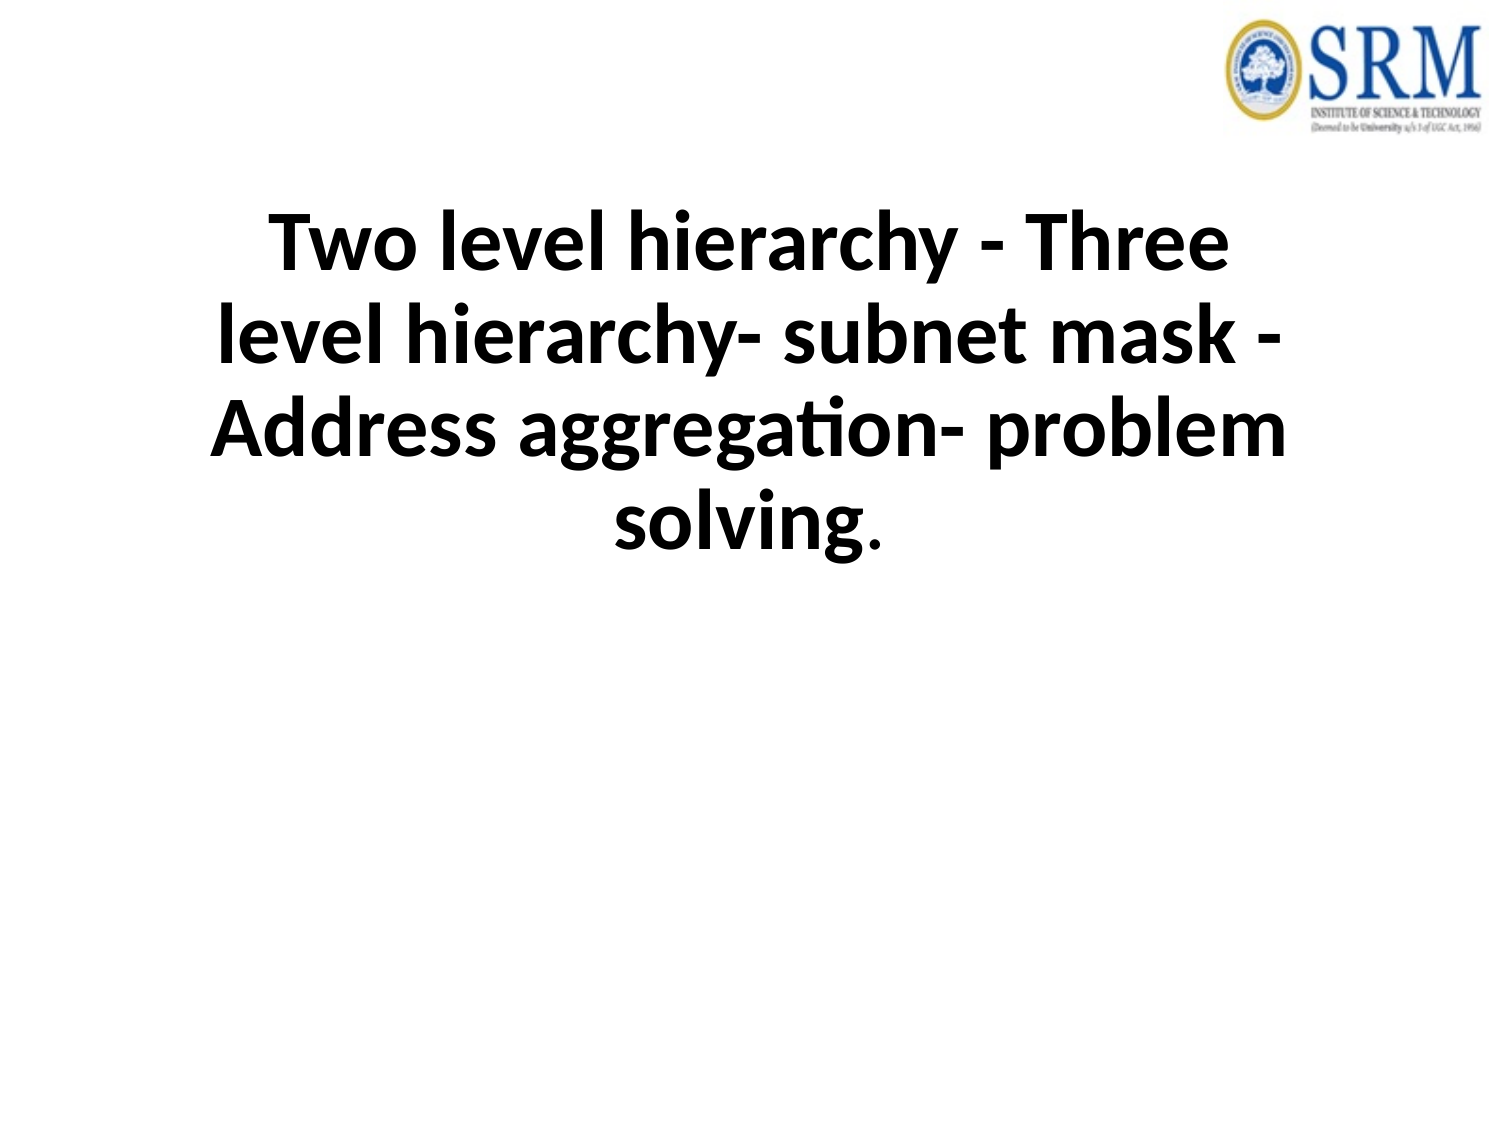

# Two level hierarchy - Three level hierarchy- subnet mask - Address aggregation- problem solving.